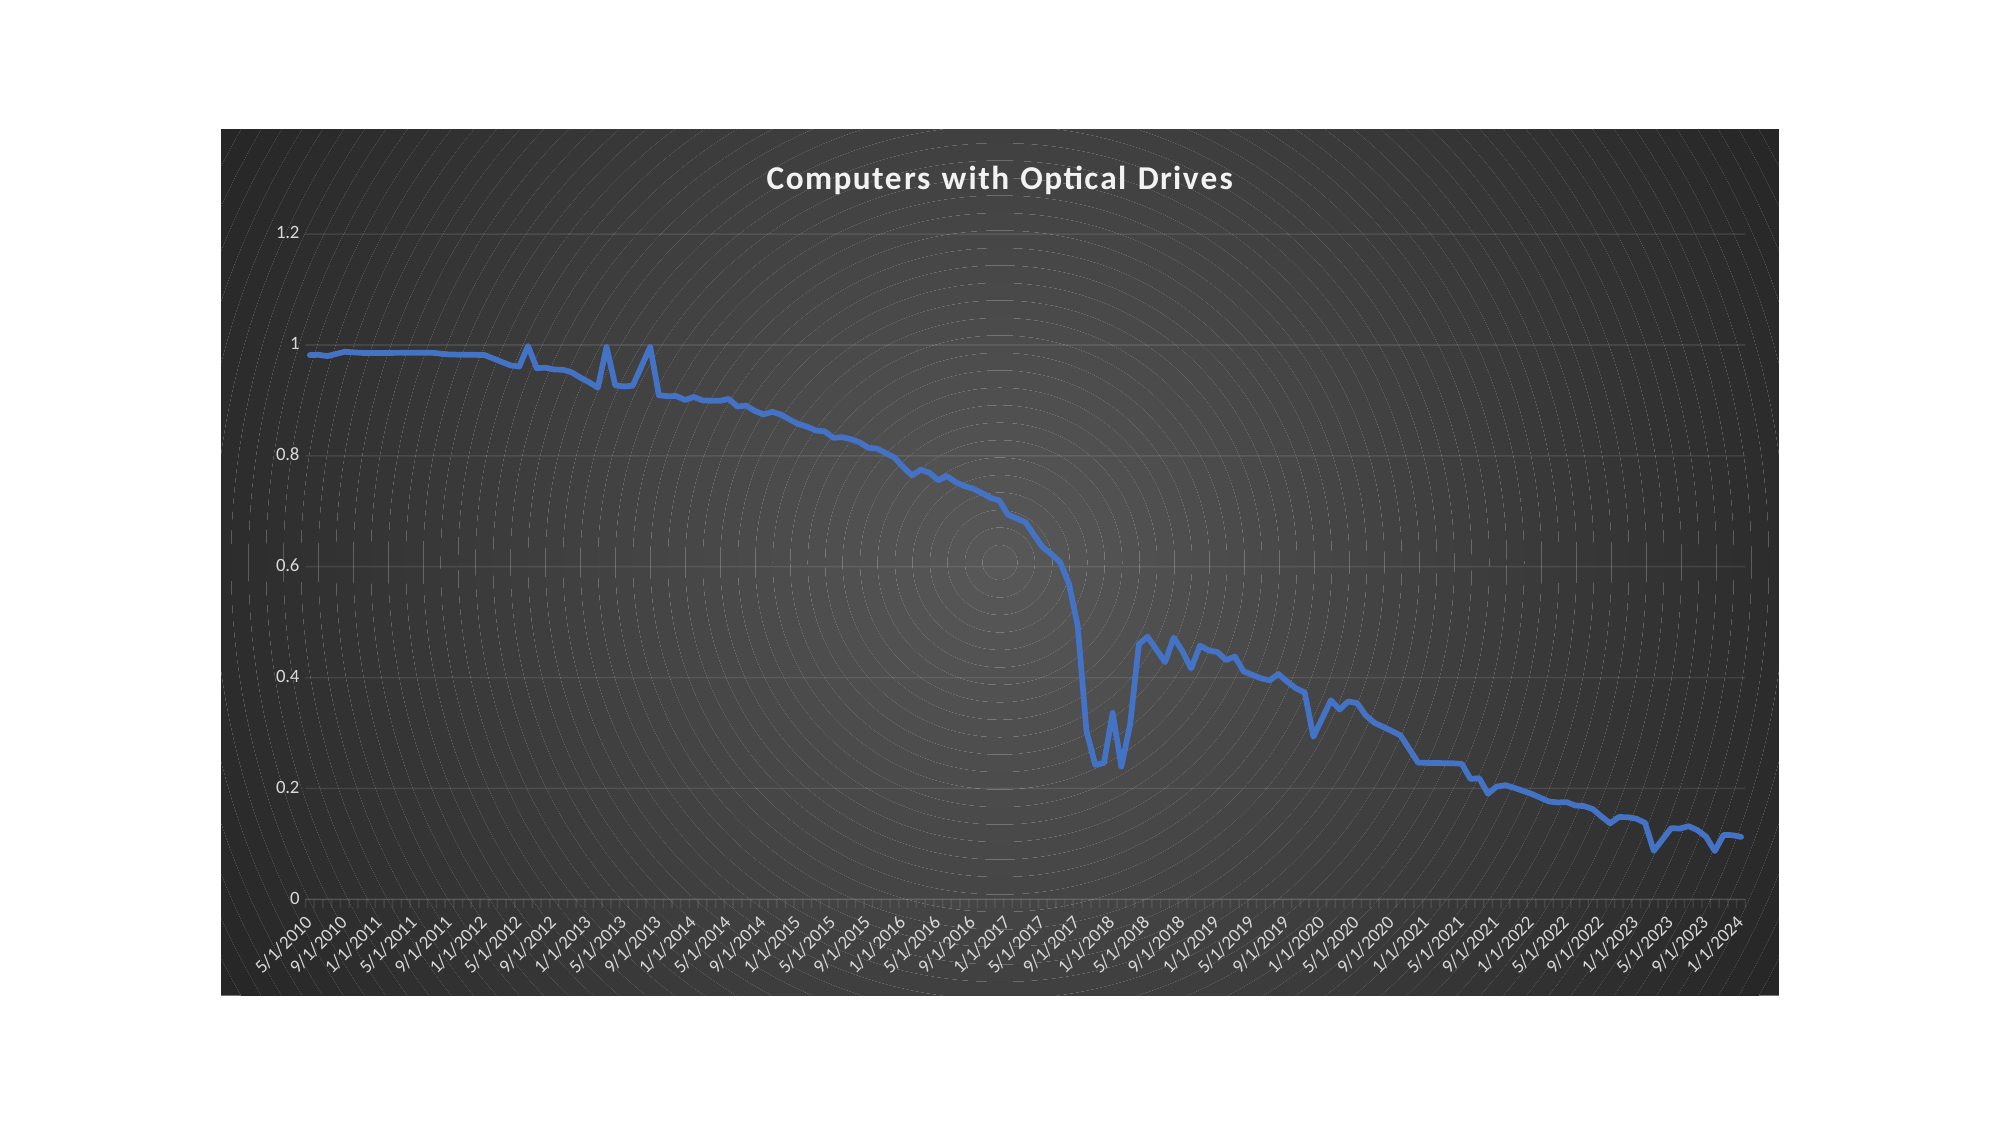

### Chart: Computers with Optical Drives

| Category | PercentHas |
|---|---|
| 40299 | 0.9818 |
| 40330 | 0.9823 |
| 40360 | 0.98 |
| 40422 | 0.9878 |
| 40483 | 0.9857 |
| 40513 | 0.9856 |
| 40725 | 0.986 |
| 40756 | 0.9843 |
| 40787 | 0.9829 |
| 40848 | 0.9823 |
| 40878 | 0.9822 |
| 40909 | 0.982 |
| 41000 | 0.9633 |
| 41030 | 0.9611 |
| 41061 | 0.9982 |
| 41091 | 0.958 |
| 41122 | 0.9591 |
| 41153 | 0.9557 |
| 41183 | 0.9555 |
| 41214 | 0.9507 |
| 41244 | 0.9412 |
| 41275 | 0.9329 |
| 41306 | 0.9229 |
| 41334 | 0.9966 |
| 41365 | 0.927 |
| 41395 | 0.9253 |
| 41426 | 0.9265 |
| 41487 | 0.9964 |
| 41518 | 0.9092 |
| 41548 | 0.9077 |
| 41579 | 0.9079 |
| 41609 | 0.9008 |
| 41640 | 0.9064 |
| 41671 | 0.9001 |
| 41699 | 0.8996 |
| 41730 | 0.8992 |
| 41760 | 0.9027000000000001 |
| 41791 | 0.8889 |
| 41821 | 0.8908 |
| 41852 | 0.881 |
| 41883 | 0.8748 |
| 41913 | 0.8794 |
| 41944 | 0.8743 |
| 41974 | 0.8654999999999999 |
| 42005 | 0.8575 |
| 42036 | 0.8526 |
| 42064 | 0.8456 |
| 42095 | 0.8442000000000001 |
| 42125 | 0.8325 |
| 42156 | 0.8337 |
| 42186 | 0.8302 |
| 42217 | 0.8243 |
| 42248 | 0.8145 |
| 42278 | 0.813 |
| 42309 | 0.8051 |
| 42339 | 0.7968 |
| 42370 | 0.7794 |
| 42401 | 0.7646 |
| 42430 | 0.7751 |
| 42461 | 0.7697 |
| 42491 | 0.7558 |
| 42522 | 0.7637 |
| 42552 | 0.7525 |
| 42583 | 0.7456 |
| 42614 | 0.7407 |
| 42644 | 0.7331 |
| 42675 | 0.7242 |
| 42705 | 0.7197 |
| 42736 | 0.694 |
| 42795 | 0.6804 |
| 42826 | 0.6571 |
| 42856 | 0.635 |
| 42887 | 0.6227 |
| 42917 | 0.6075999999999999 |
| 42948 | 0.5689 |
| 42979 | 0.49239999999999995 |
| 43009 | 0.30310000000000004 |
| 43040 | 0.24270000000000003 |
| 43070 | 0.2459 |
| 43101 | 0.33640000000000003 |
| 43132 | 0.23939999999999995 |
| 43160 | 0.3155 |
| 43191 | 0.46040000000000003 |
| 43221 | 0.4736 |
| 43282 | 0.42789999999999995 |
| 43313 | 0.47230000000000005 |
| 43344 | 0.44730000000000003 |
| 43374 | 0.4163 |
| 43405 | 0.4578 |
| 43435 | 0.4487 |
| 43466 | 0.44610000000000005 |
| 43497 | 0.4315 |
| 43525 | 0.43799999999999994 |
| 43556 | 0.4112 |
| 43617 | 0.39859999999999995 |
| 43647 | 0.395 |
| 43678 | 0.4065 |
| 43709 | 0.39259999999999995 |
| 43739 | 0.38060000000000005 |
| 43770 | 0.3731 |
| 43800 | 0.2932 |
| 43862 | 0.359 |
| 43891 | 0.34240000000000004 |
| 43922 | 0.357 |
| 43952 | 0.354 |
| 43983 | 0.3318 |
| 44013 | 0.3183 |
| 44075 | 0.3035 |
| 44105 | 0.2954 |
| 44166 | 0.24629999999999996 |
| 44287 | 0.24539999999999995 |
| 44317 | 0.24439999999999995 |
| 44348 | 0.21709999999999996 |
| 44378 | 0.21850000000000003 |
| 44409 | 0.1905 |
| 44440 | 0.20340000000000003 |
| 44470 | 0.20589999999999997 |
| 44501 | 0.20120000000000005 |
| 44562 | 0.19020000000000004 |
| 44621 | 0.1765 |
| 44652 | 0.17479999999999996 |
| 44682 | 0.1753 |
| 44713 | 0.1693 |
| 44743 | 0.16810000000000003 |
| 44774 | 0.16290000000000004 |
| 44805 | 0.14949999999999997 |
| 44835 | 0.1371 |
| 44866 | 0.1483 |
| 44896 | 0.1482 |
| 44927 | 0.14549999999999996 |
| 44958 | 0.13790000000000002 |
| 44986 | 0.08750000000000002 |
| 45047 | 0.12839999999999996 |
| 45078 | 0.12770000000000004 |
| 45108 | 0.13190000000000002 |
| 45139 | 0.12480000000000002 |
| 45170 | 0.1129 |
| 45200 | 0.08709999999999996 |
| 45231 | 0.11619999999999997 |
| 45261 | 0.11570000000000003 |
| 45292 | 0.11250000000000004 |